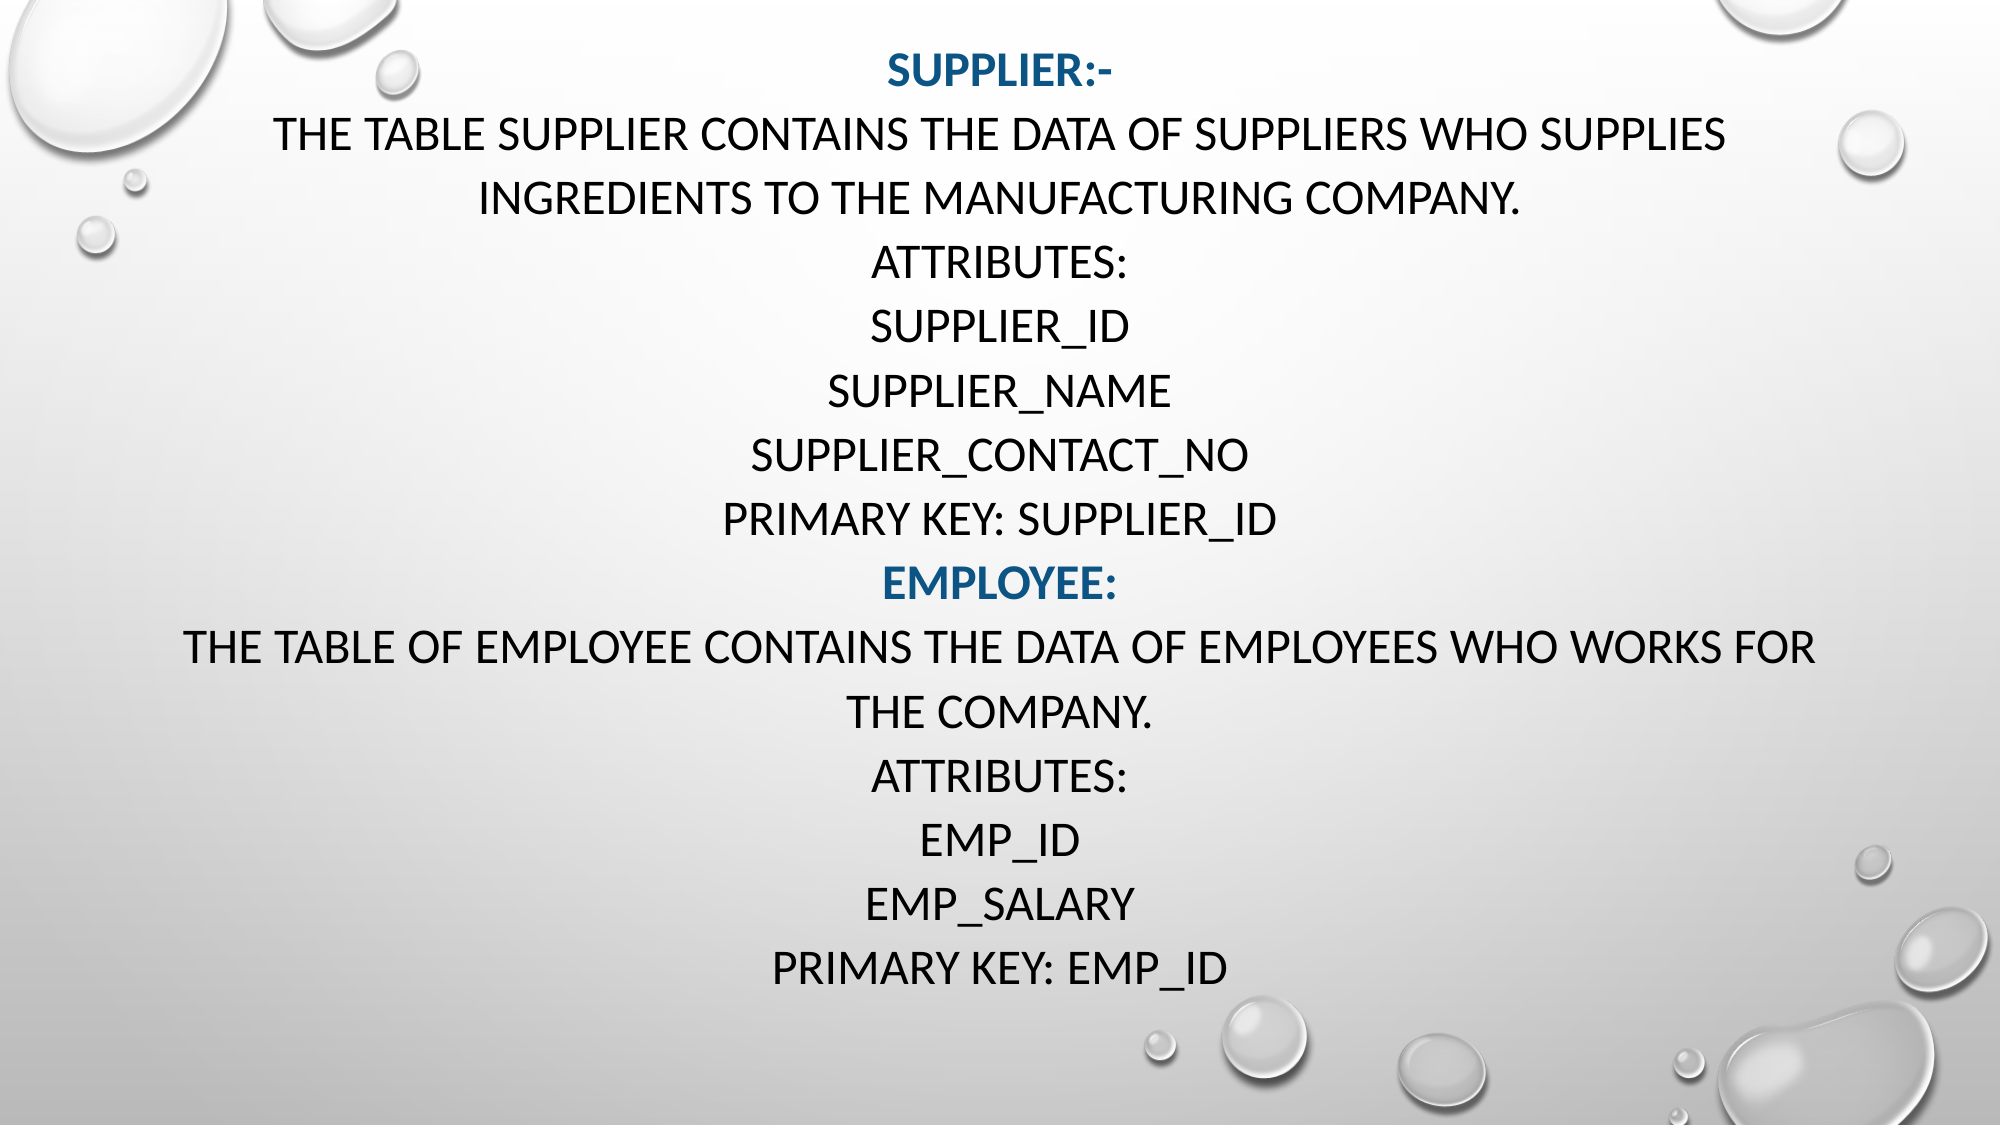

# SUPPLIER:- The table supplier contains the data of suppliers who supplies ingredients to the manufacturing company. Attributes: Supplier_id Supplier_name Supplier_contact_no Primary key: supplier_id EMPLOYEE: The table of employee contains the data of employees who works for the company. Attributes: Emp_id Emp_salary Primary Key: emp_id